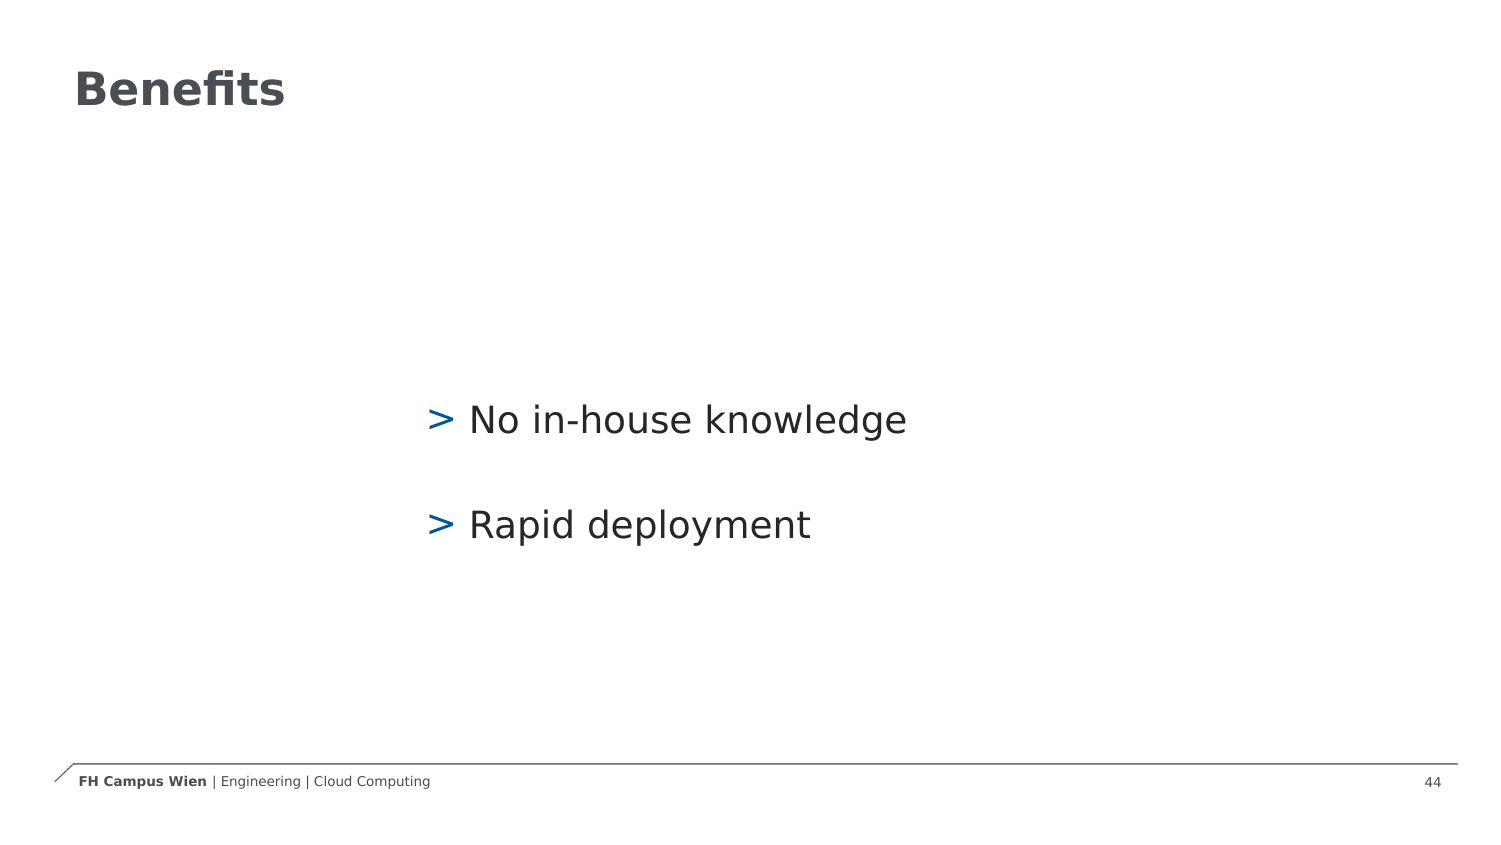

# Benefits
 No in-house knowledge
 Rapid deployment